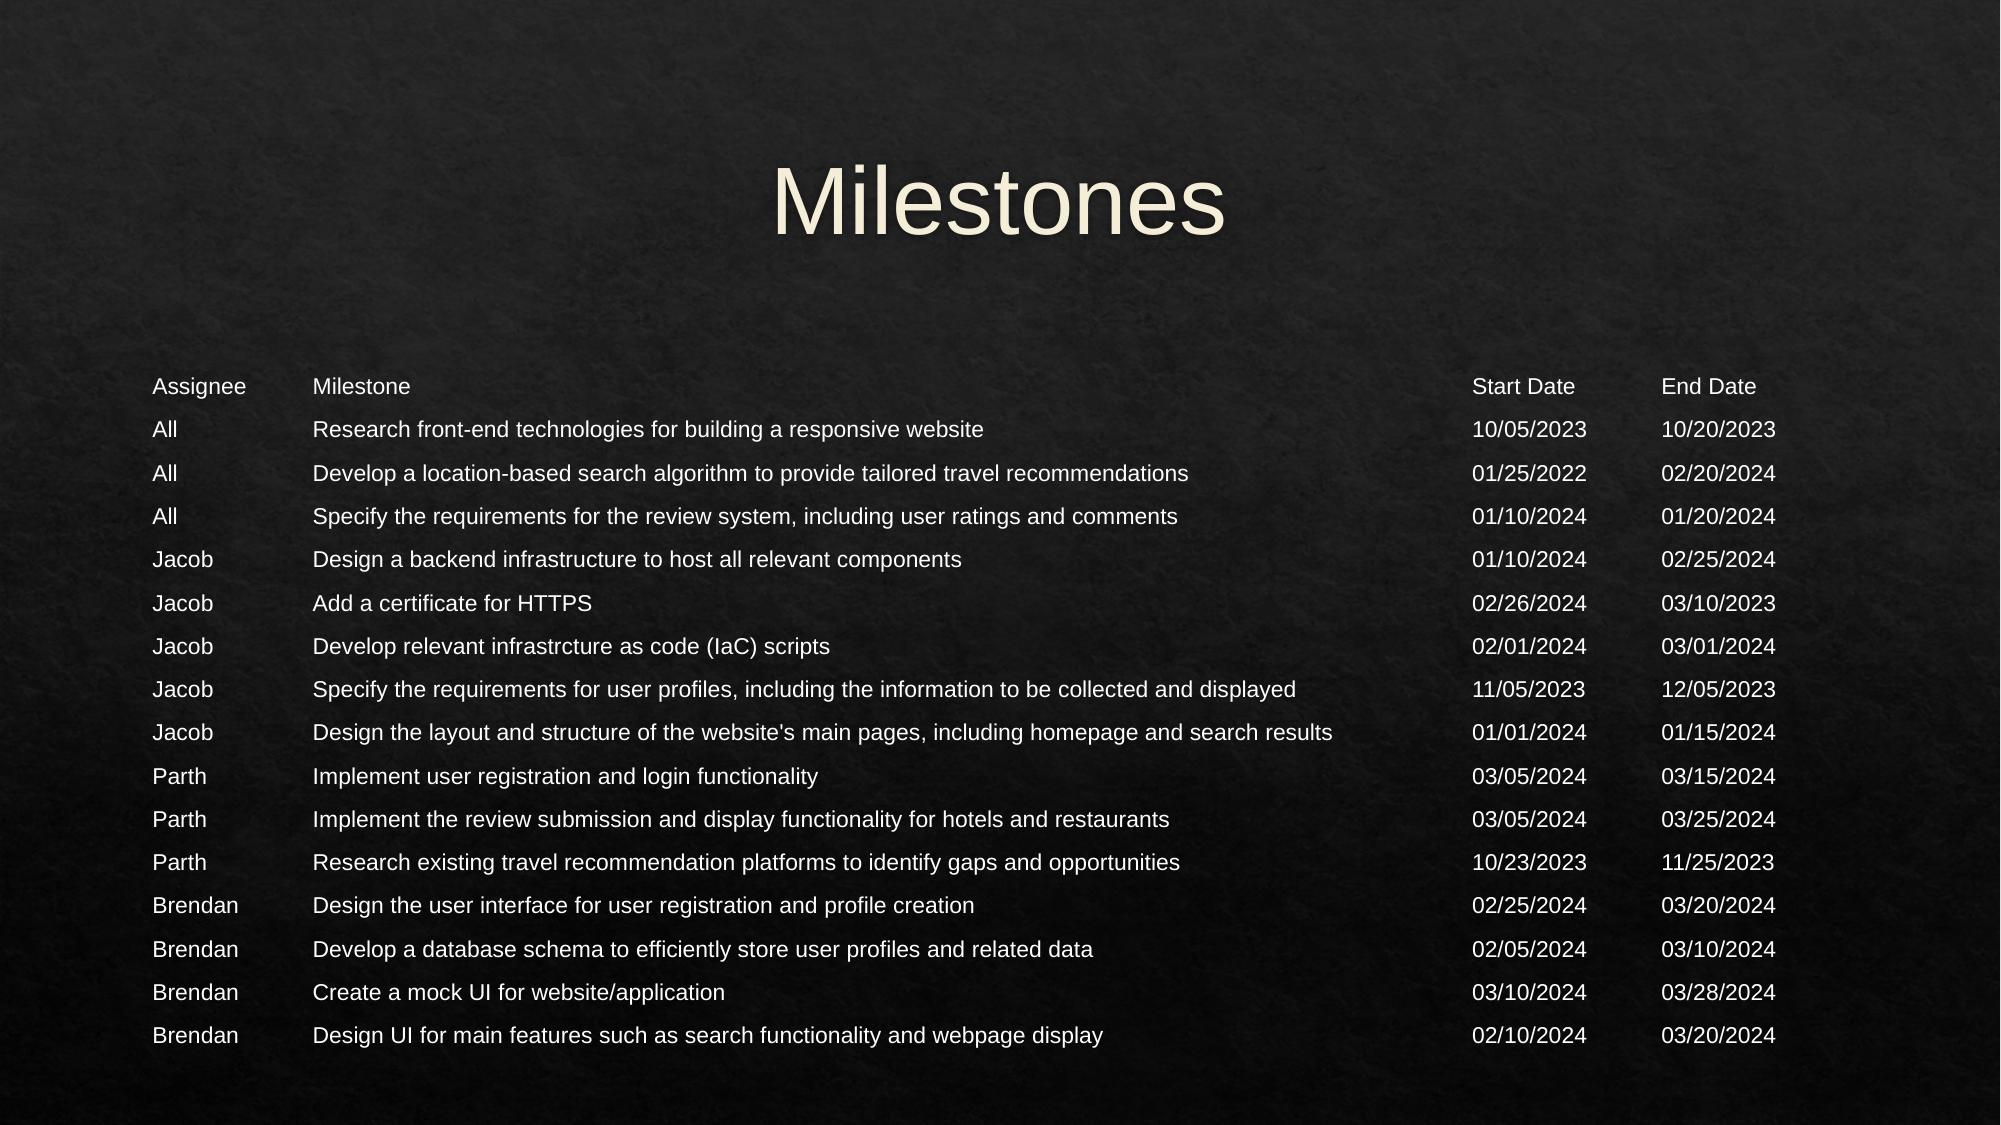

# Milestones
| Assignee | Milestone | Start Date | End Date |
| --- | --- | --- | --- |
| All | Research front-end technologies for building a responsive website | 10/05/2023 | 10/20/2023 |
| All | Develop a location-based search algorithm to provide tailored travel recommendations | 01/25/2022 | 02/20/2024 |
| All | Specify the requirements for the review system, including user ratings and comments | 01/10/2024 | 01/20/2024 |
| Jacob | Design a backend infrastructure to host all relevant components | 01/10/2024 | 02/25/2024 |
| Jacob | Add a certificate for HTTPS | 02/26/2024 | 03/10/2023 |
| Jacob | Develop relevant infrastrcture as code (IaC) scripts | 02/01/2024 | 03/01/2024 |
| Jacob | Specify the requirements for user profiles, including the information to be collected and displayed | 11/05/2023 | 12/05/2023 |
| Jacob | Design the layout and structure of the website's main pages, including homepage and search results | 01/01/2024 | 01/15/2024 |
| Parth | Implement user registration and login functionality | 03/05/2024 | 03/15/2024 |
| Parth | Implement the review submission and display functionality for hotels and restaurants | 03/05/2024 | 03/25/2024 |
| Parth | Research existing travel recommendation platforms to identify gaps and opportunities | 10/23/2023 | 11/25/2023 |
| Brendan | Design the user interface for user registration and profile creation | 02/25/2024 | 03/20/2024 |
| Brendan | Develop a database schema to efficiently store user profiles and related data | 02/05/2024 | 03/10/2024 |
| Brendan | Create a mock UI for website/application | 03/10/2024 | 03/28/2024 |
| Brendan | Design UI for main features such as search functionality and webpage display | 02/10/2024 | 03/20/2024 |